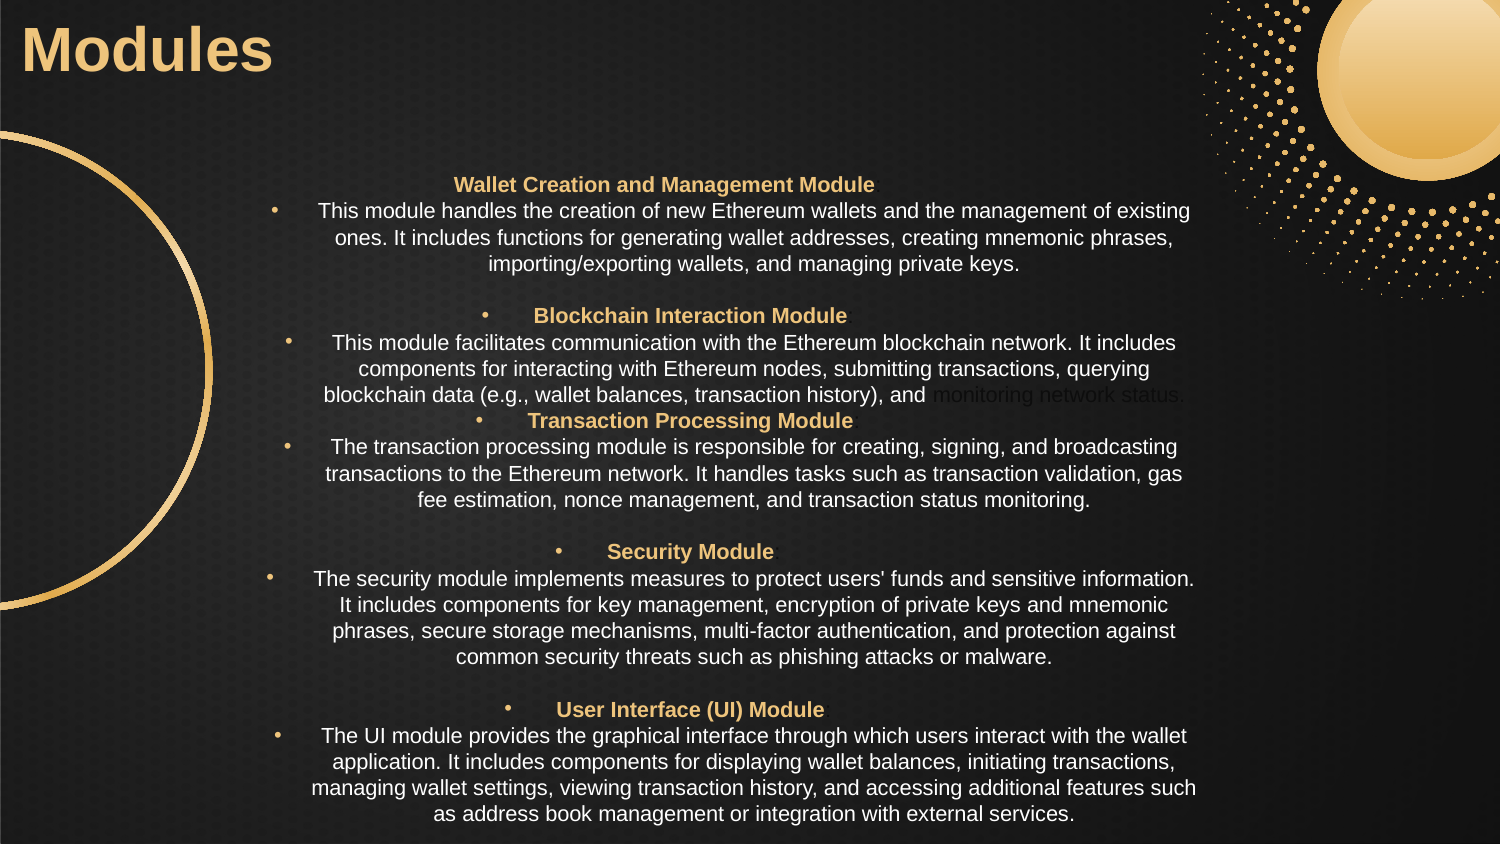

# Modules
Wallet Creation and Management Module:
This module handles the creation of new Ethereum wallets and the management of existing ones. It includes functions for generating wallet addresses, creating mnemonic phrases, importing/exporting wallets, and managing private keys.

Blockchain Interaction Module:
This module facilitates communication with the Ethereum blockchain network. It includes components for interacting with Ethereum nodes, submitting transactions, querying blockchain data (e.g., wallet balances, transaction history), and monitoring network status.
Transaction Processing Module:
The transaction processing module is responsible for creating, signing, and broadcasting transactions to the Ethereum network. It handles tasks such as transaction validation, gas fee estimation, nonce management, and transaction status monitoring.

Security Module:
The security module implements measures to protect users' funds and sensitive information. It includes components for key management, encryption of private keys and mnemonic phrases, secure storage mechanisms, multi-factor authentication, and protection against common security threats such as phishing attacks or malware.

User Interface (UI) Module:
The UI module provides the graphical interface through which users interact with the wallet application. It includes components for displaying wallet balances, initiating transactions, managing wallet settings, viewing transaction history, and accessing additional features such as address book management or integration with external services.